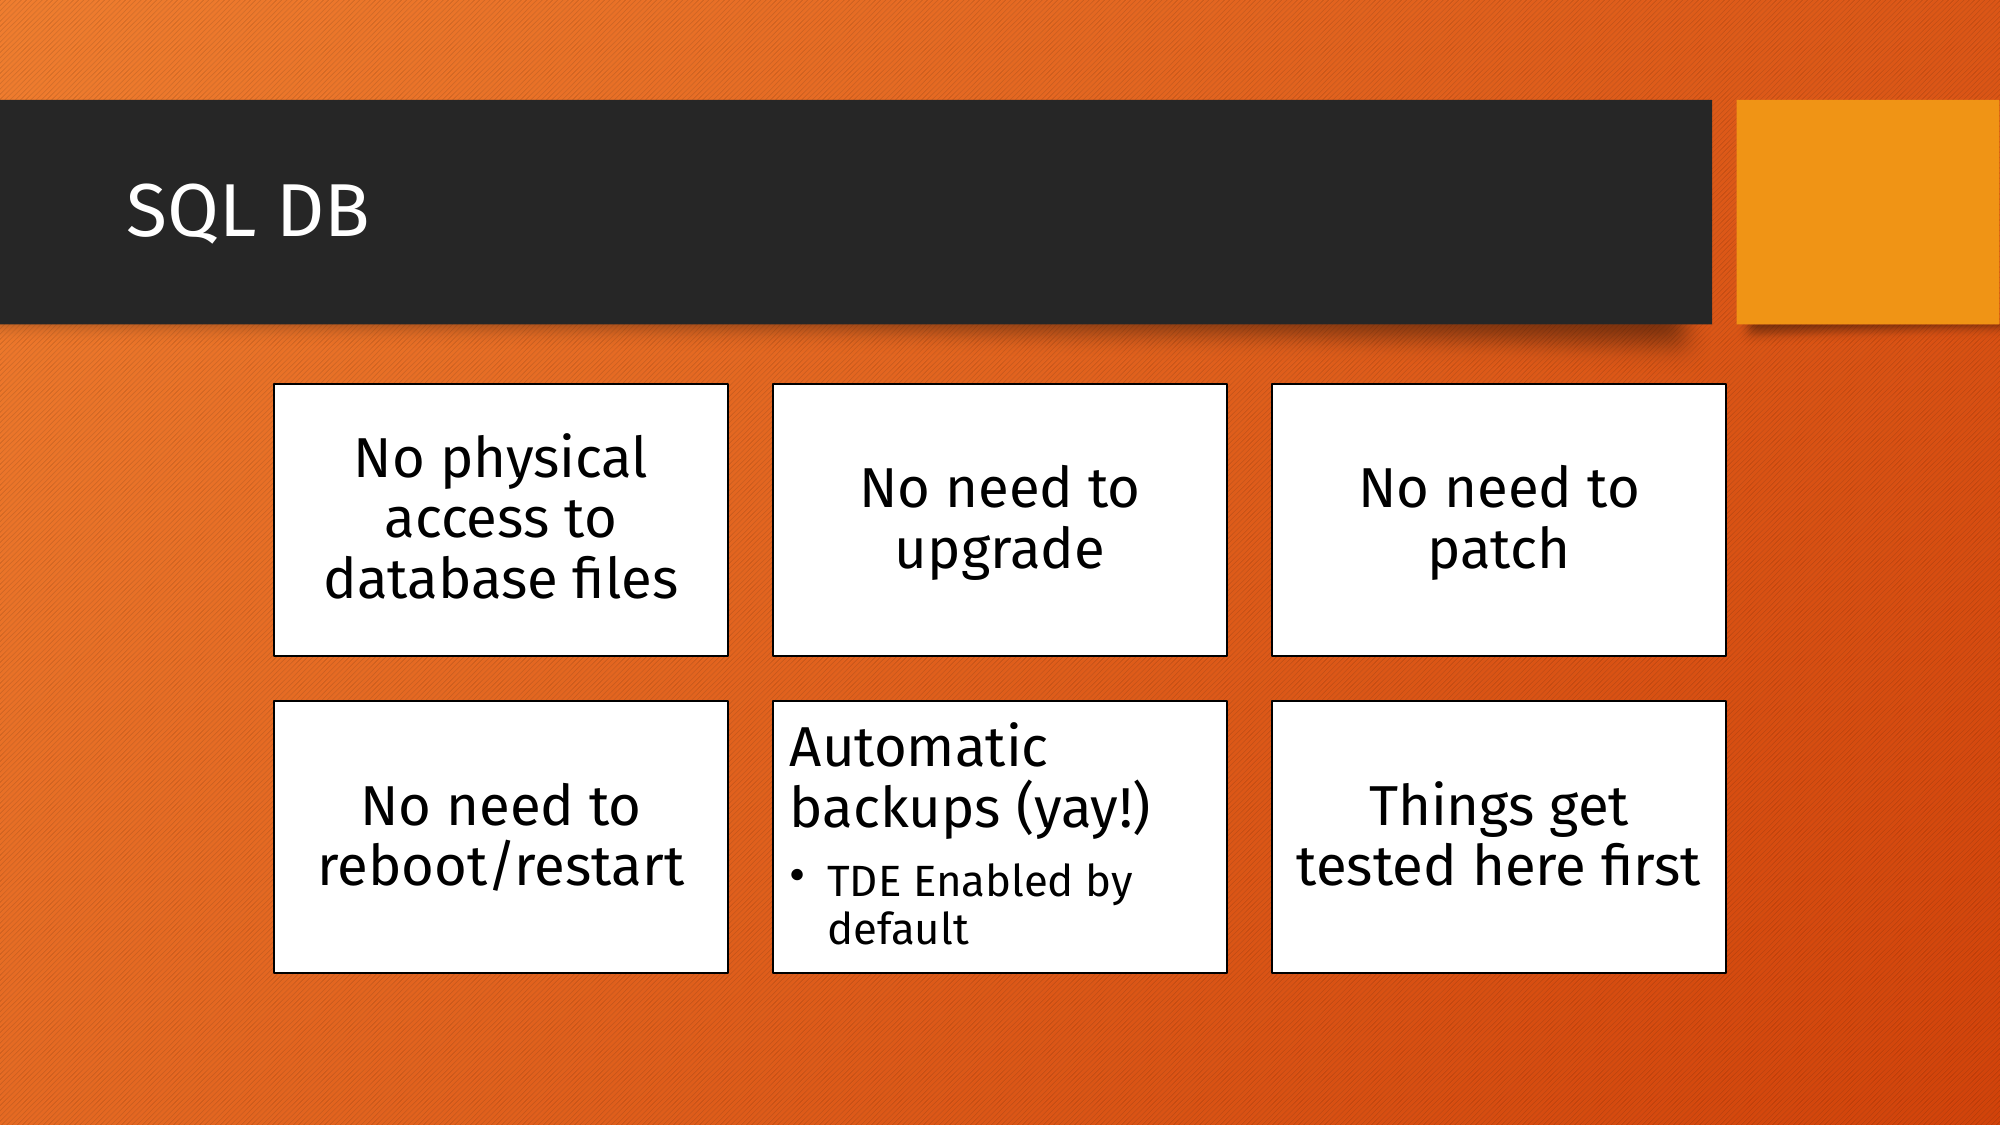

# SQL DB
No physical access to database files
No need to upgrade
No need to patch
No need to reboot/restart
Automatic backups (yay!)
TDE Enabled by default
Things get tested here first